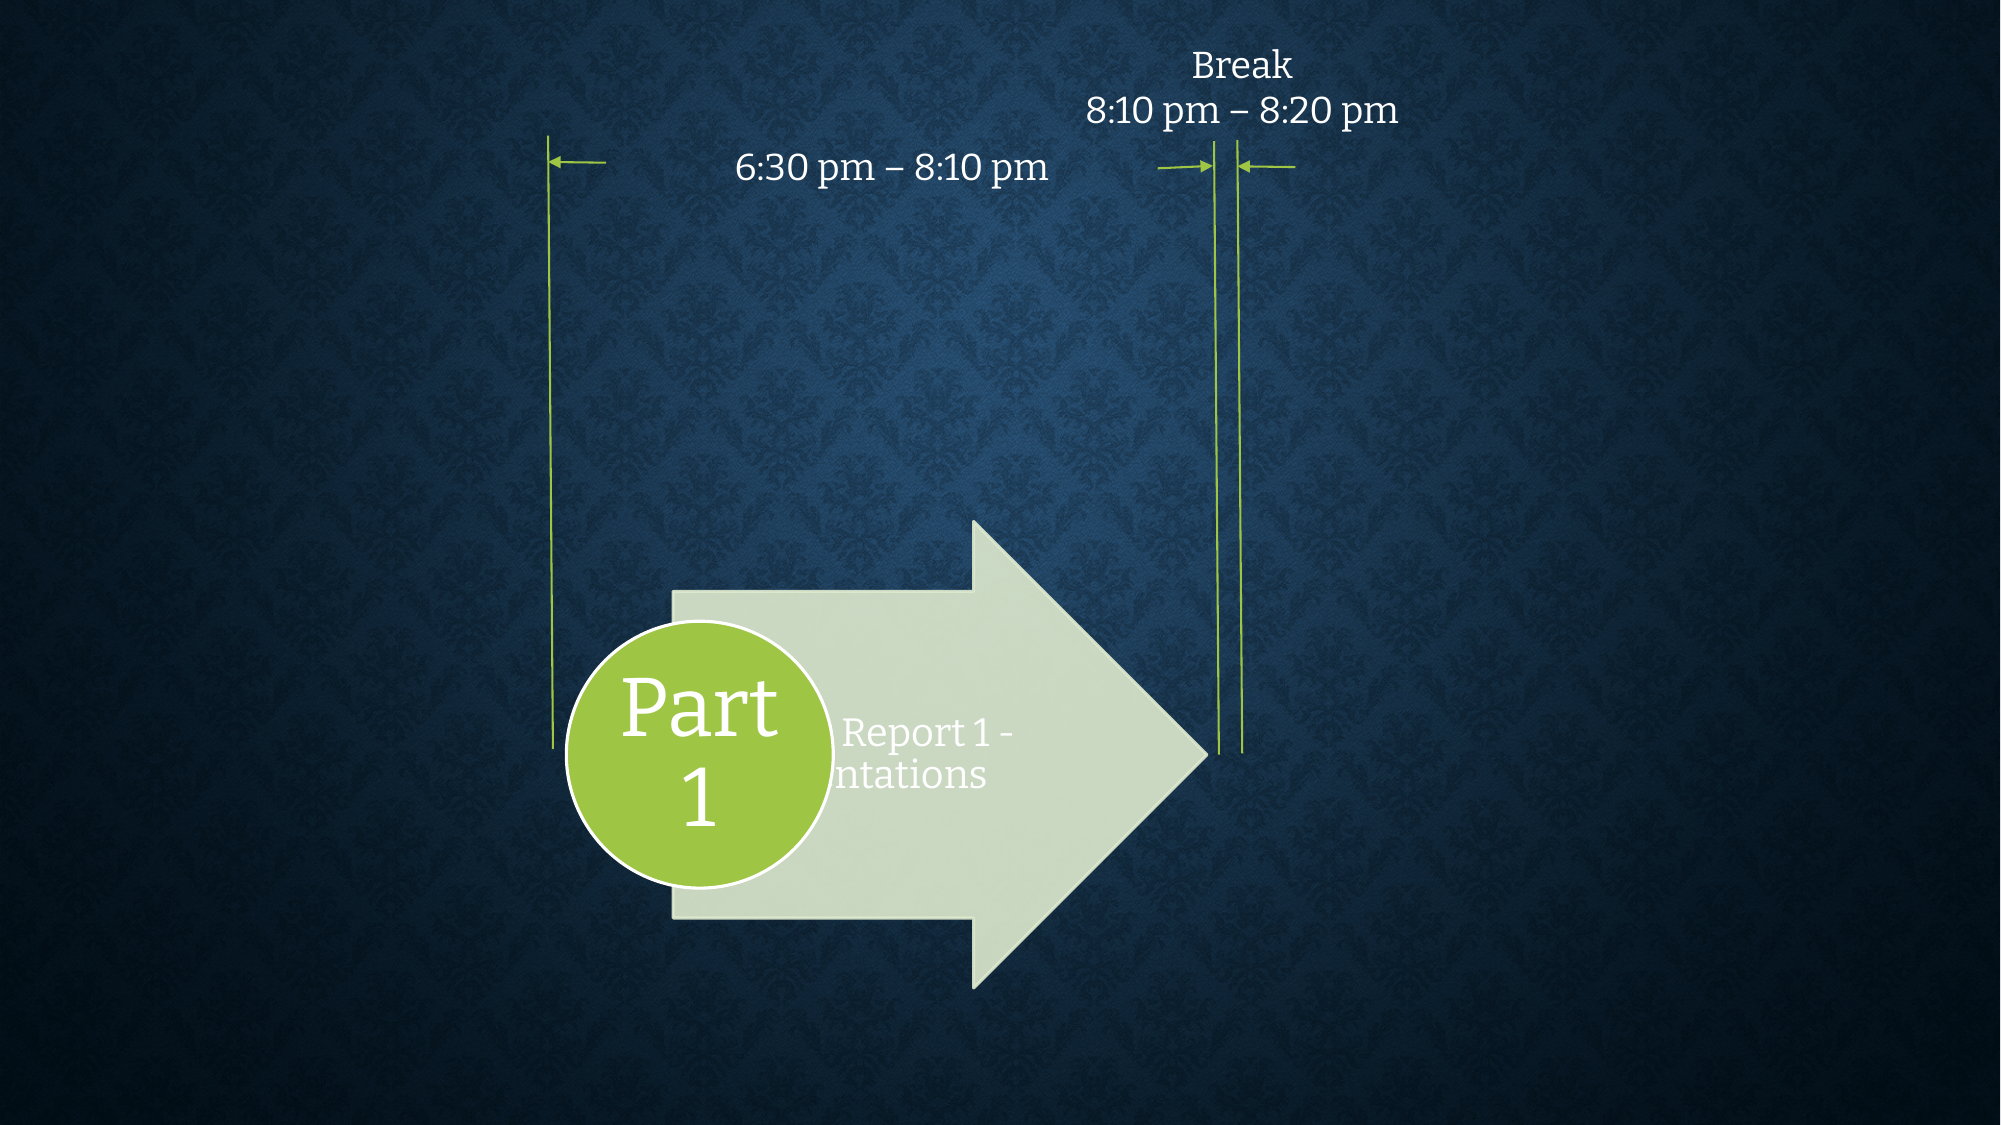

Break
8:10 pm – 8:20 pm
6:30 pm – 8:10 pm
Project Report 1 - Presentations
Part 1